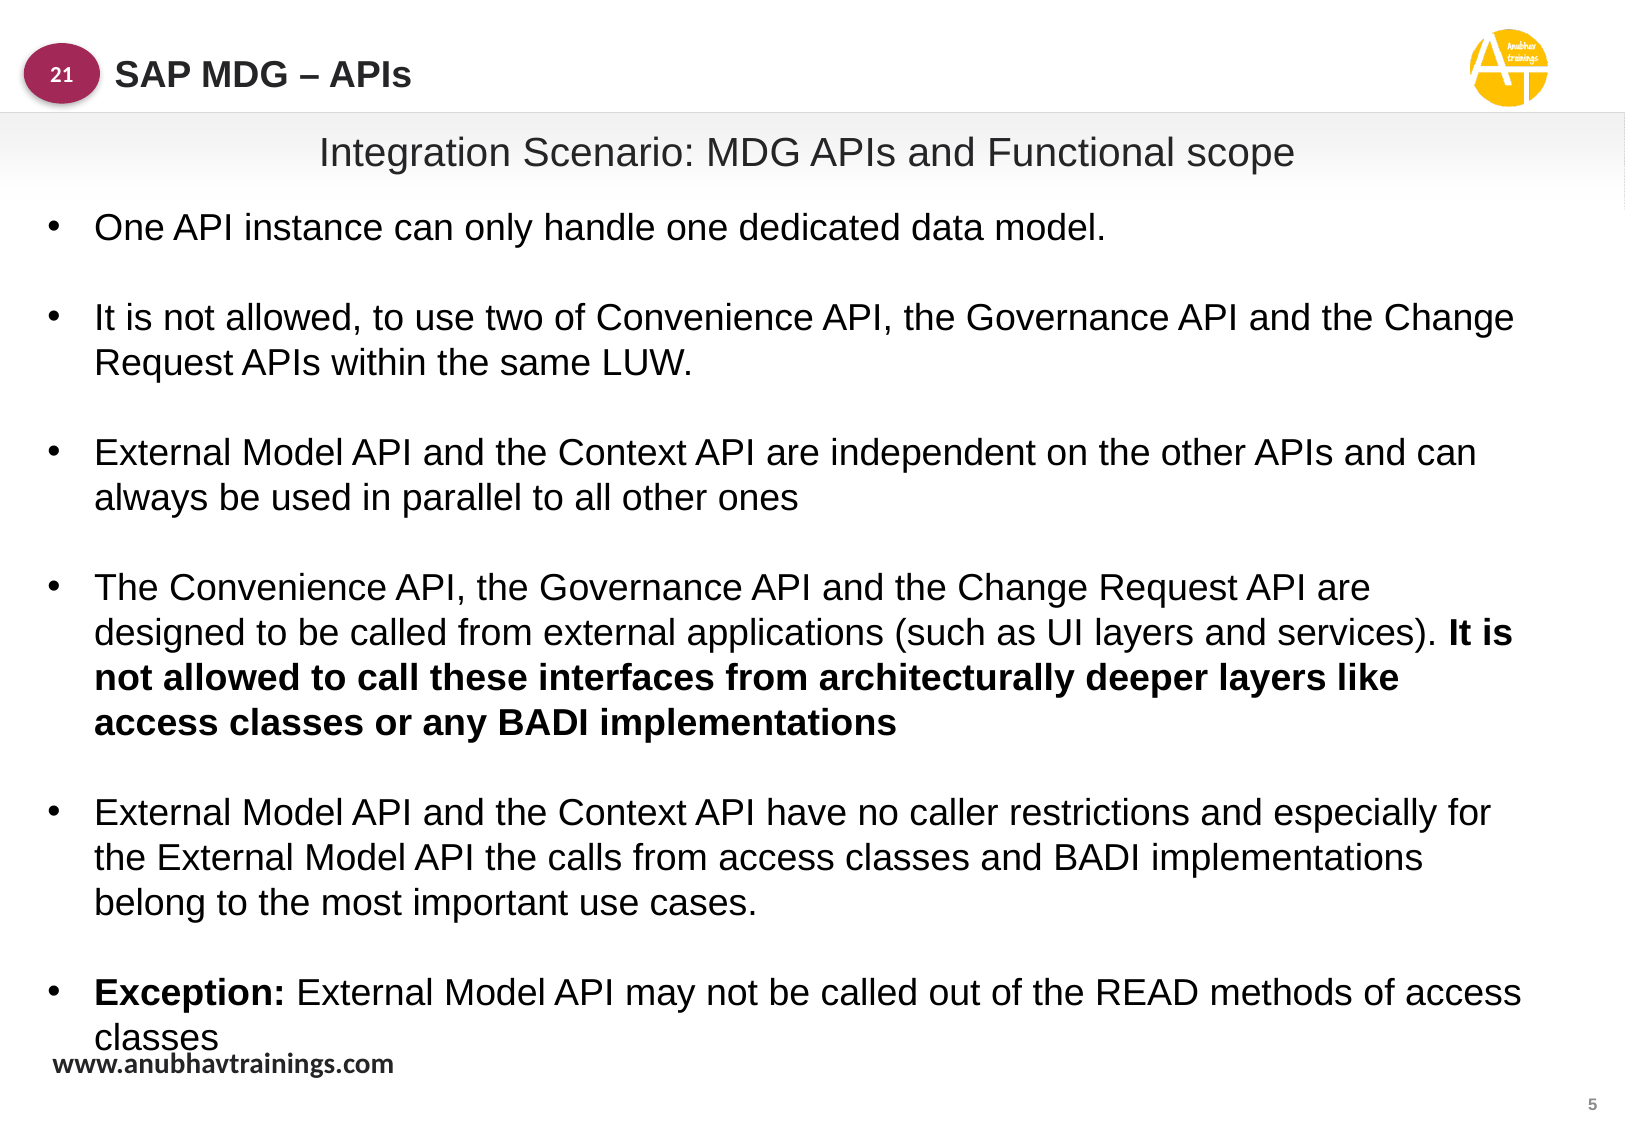

SAP MDG – APIs
21
Integration Scenario: MDG APIs and Functional scope
One API instance can only handle one dedicated data model.

It is not allowed, to use two of Convenience API, the Governance API and the Change Request APIs within the same LUW.

External Model API and the Context API are independent on the other APIs and can always be used in parallel to all other ones

The Convenience API, the Governance API and the Change Request API are designed to be called from external applications (such as UI layers and services). It is not allowed to call these interfaces from architecturally deeper layers like access classes or any BADI implementations

External Model API and the Context API have no caller restrictions and especially for the External Model API the calls from access classes and BADI implementations belong to the most important use cases.

Exception: External Model API may not be called out of the READ methods of access classes